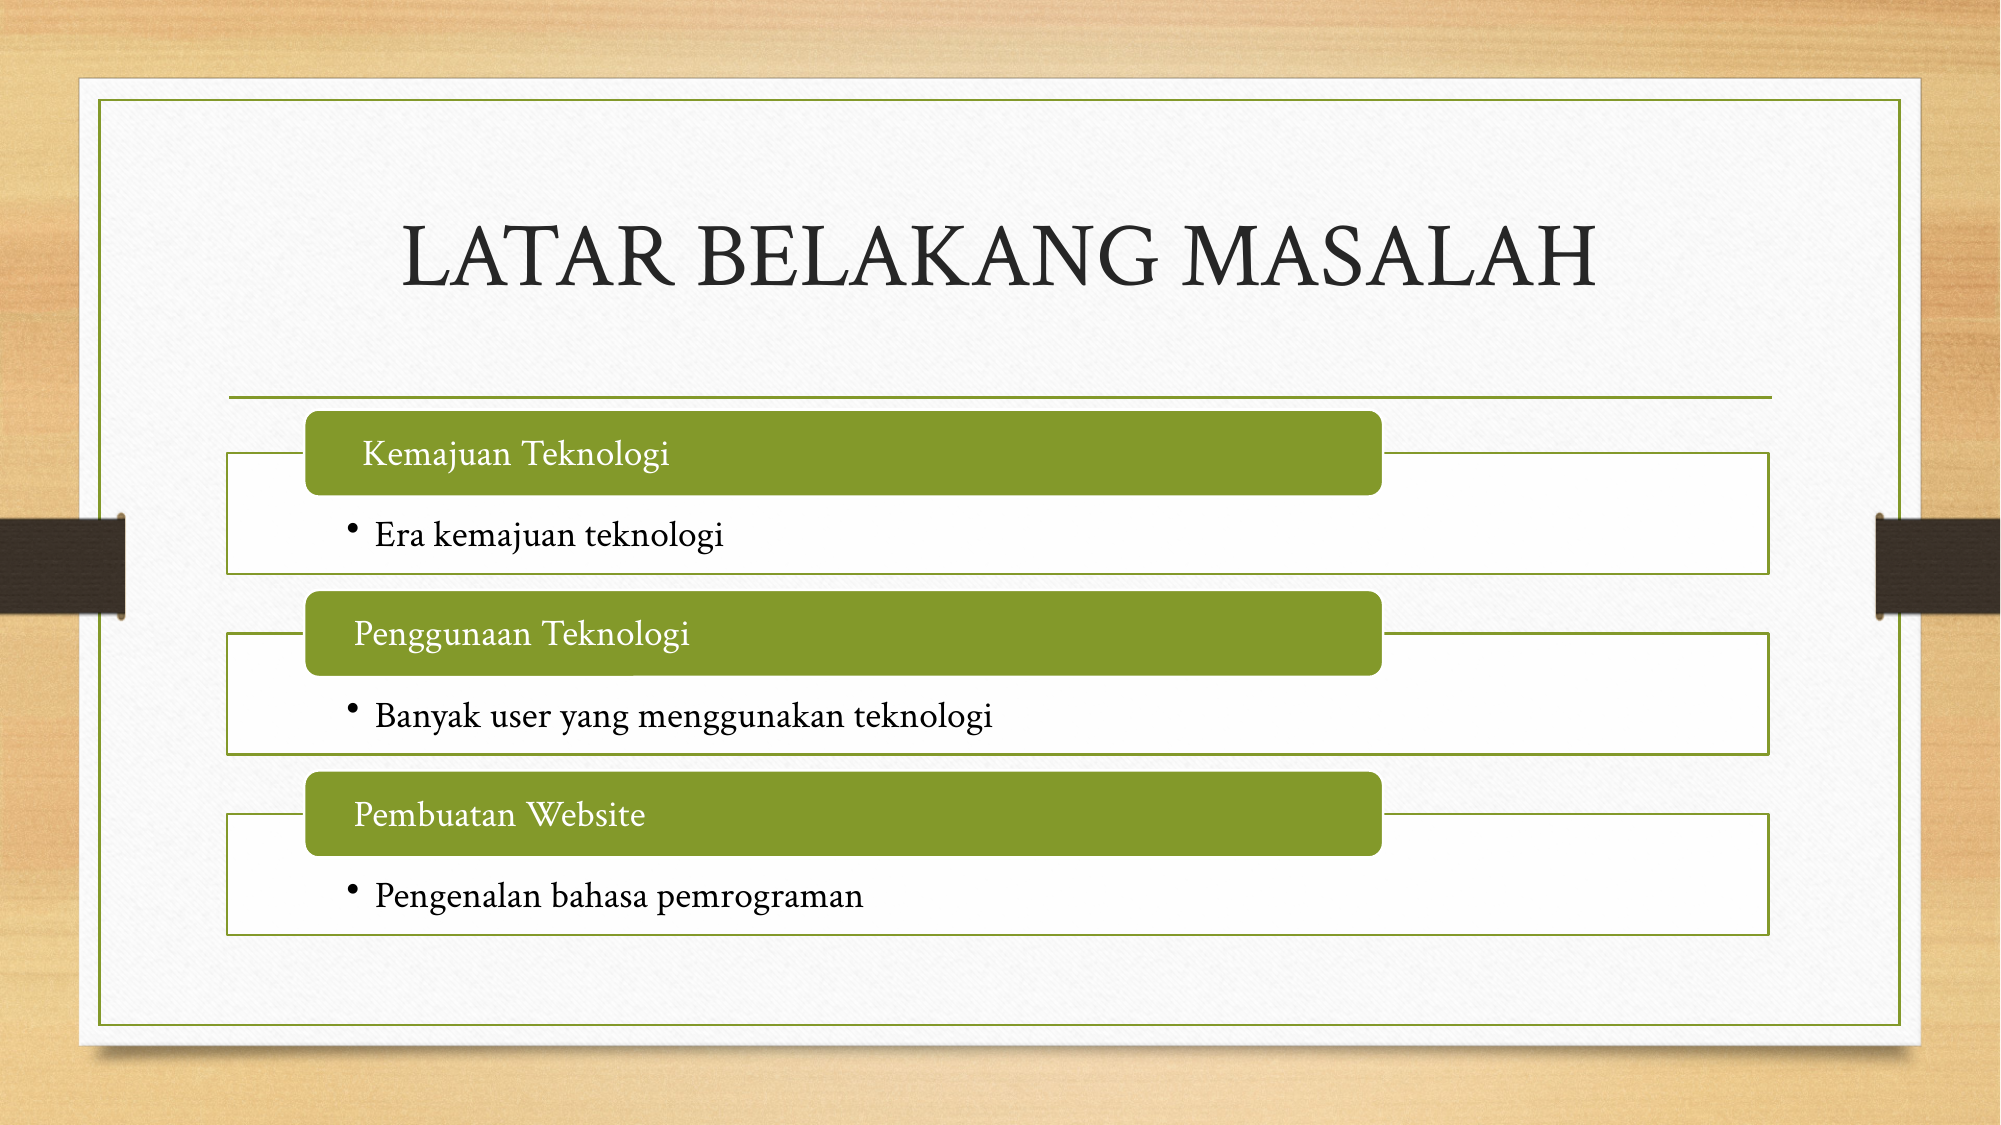

# LATAR BELAKANG MASALAH
Era kemajuan teknologi
 Kemajuan Teknologi
Banyak user yang menggunakan teknologi
Penggunaan Teknologi
Pengenalan bahasa pemrograman
Pembuatan Website